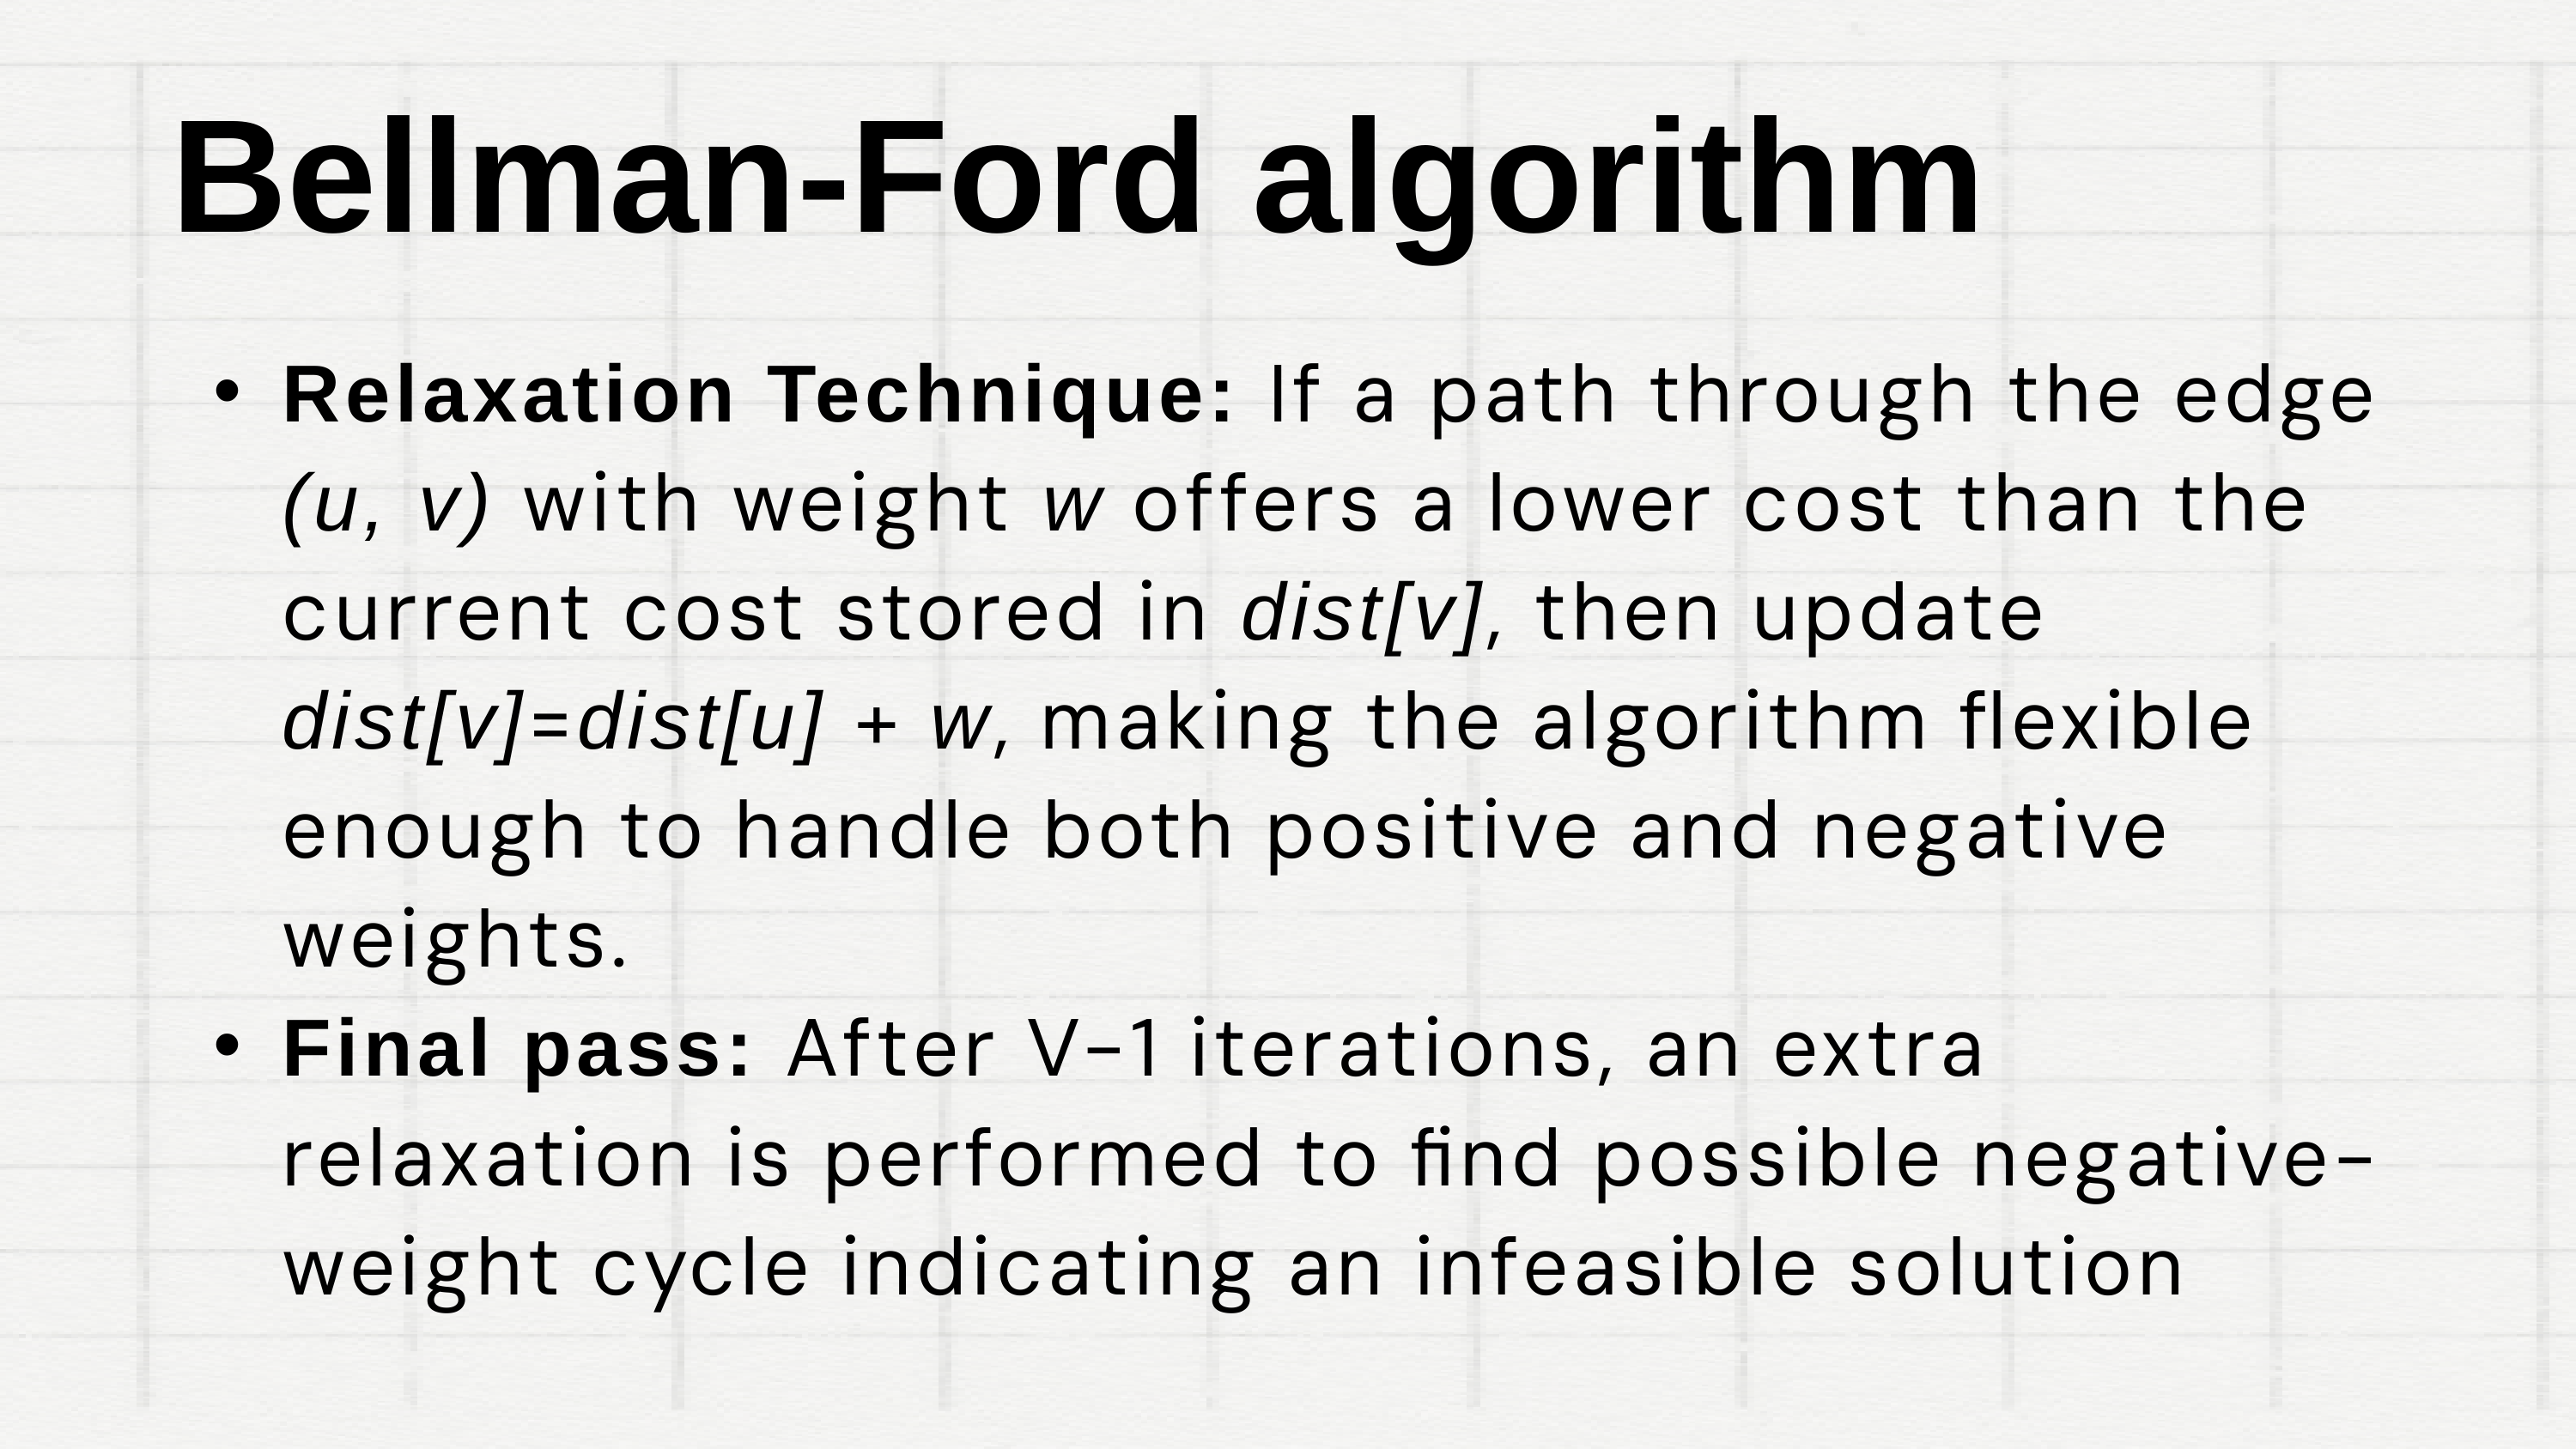

Bellman-Ford algorithm
Relaxation Technique: If a path through the edge (u, v) with weight w offers a lower cost than the current cost stored in dist[v], then update  dist[v]=dist[u] + w, making the algorithm flexible enough to handle both positive and negative weights.
Final pass: After V-1 iterations, an extra relaxation is performed to find possible negative-weight cycle indicating an infeasible solution